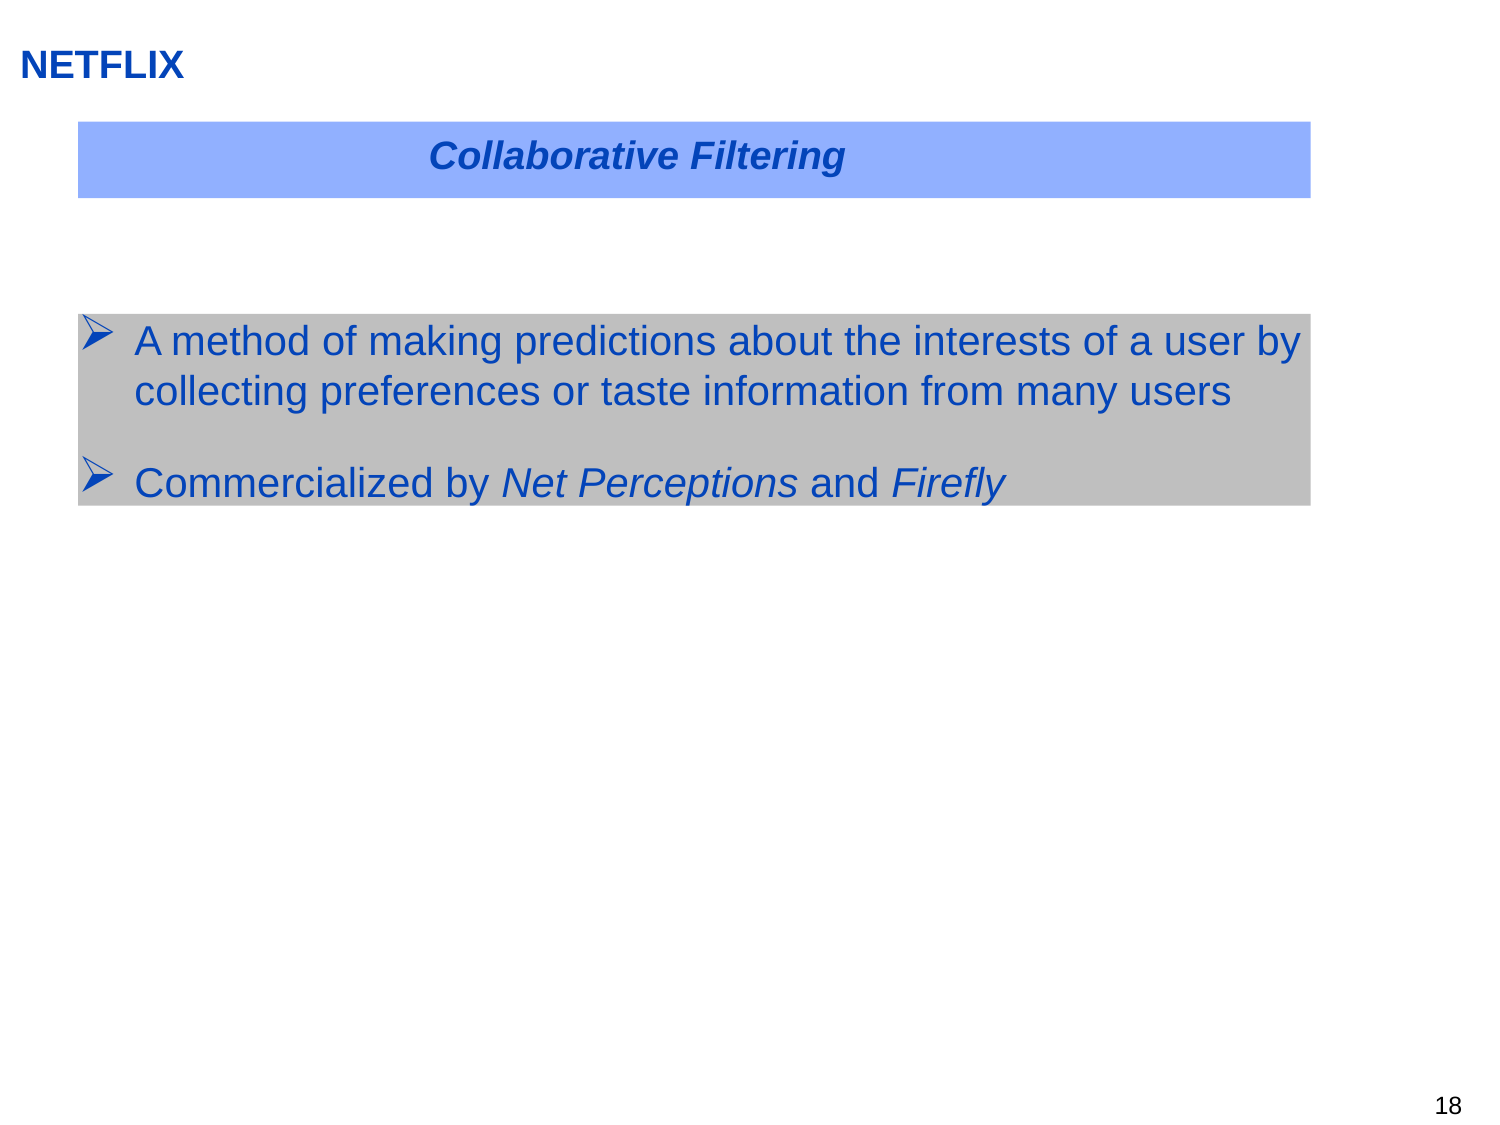

NETFLIX

Collaborative Filtering
A method of making predictions about the interests of a user by collecting preferences or taste information from many users
Commercialized by Net Perceptions and Firefly
18